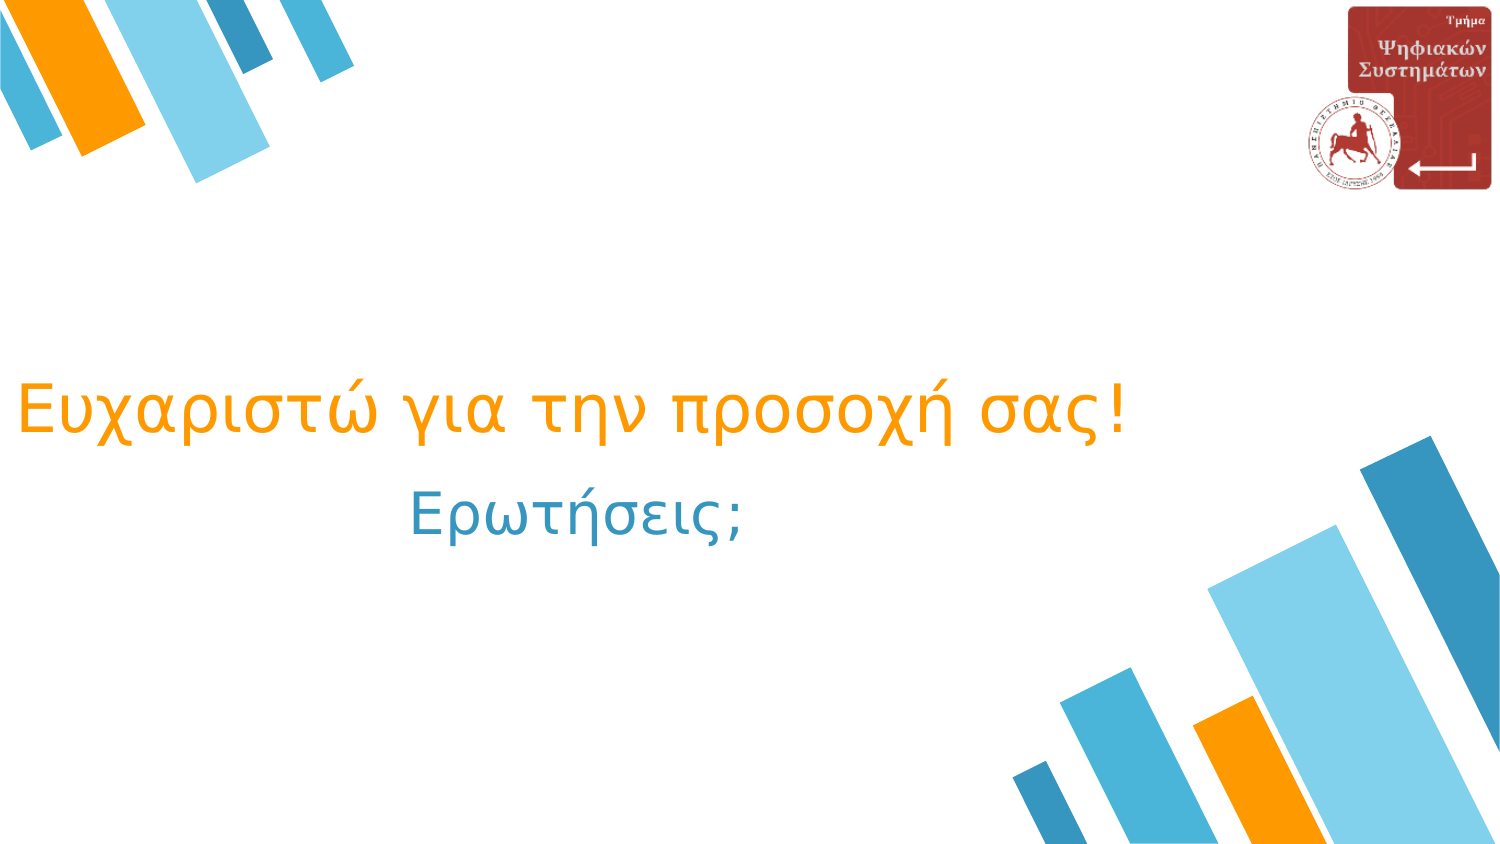

# Ευχαριστώ για την προσοχή σας!
Ερωτήσεις;